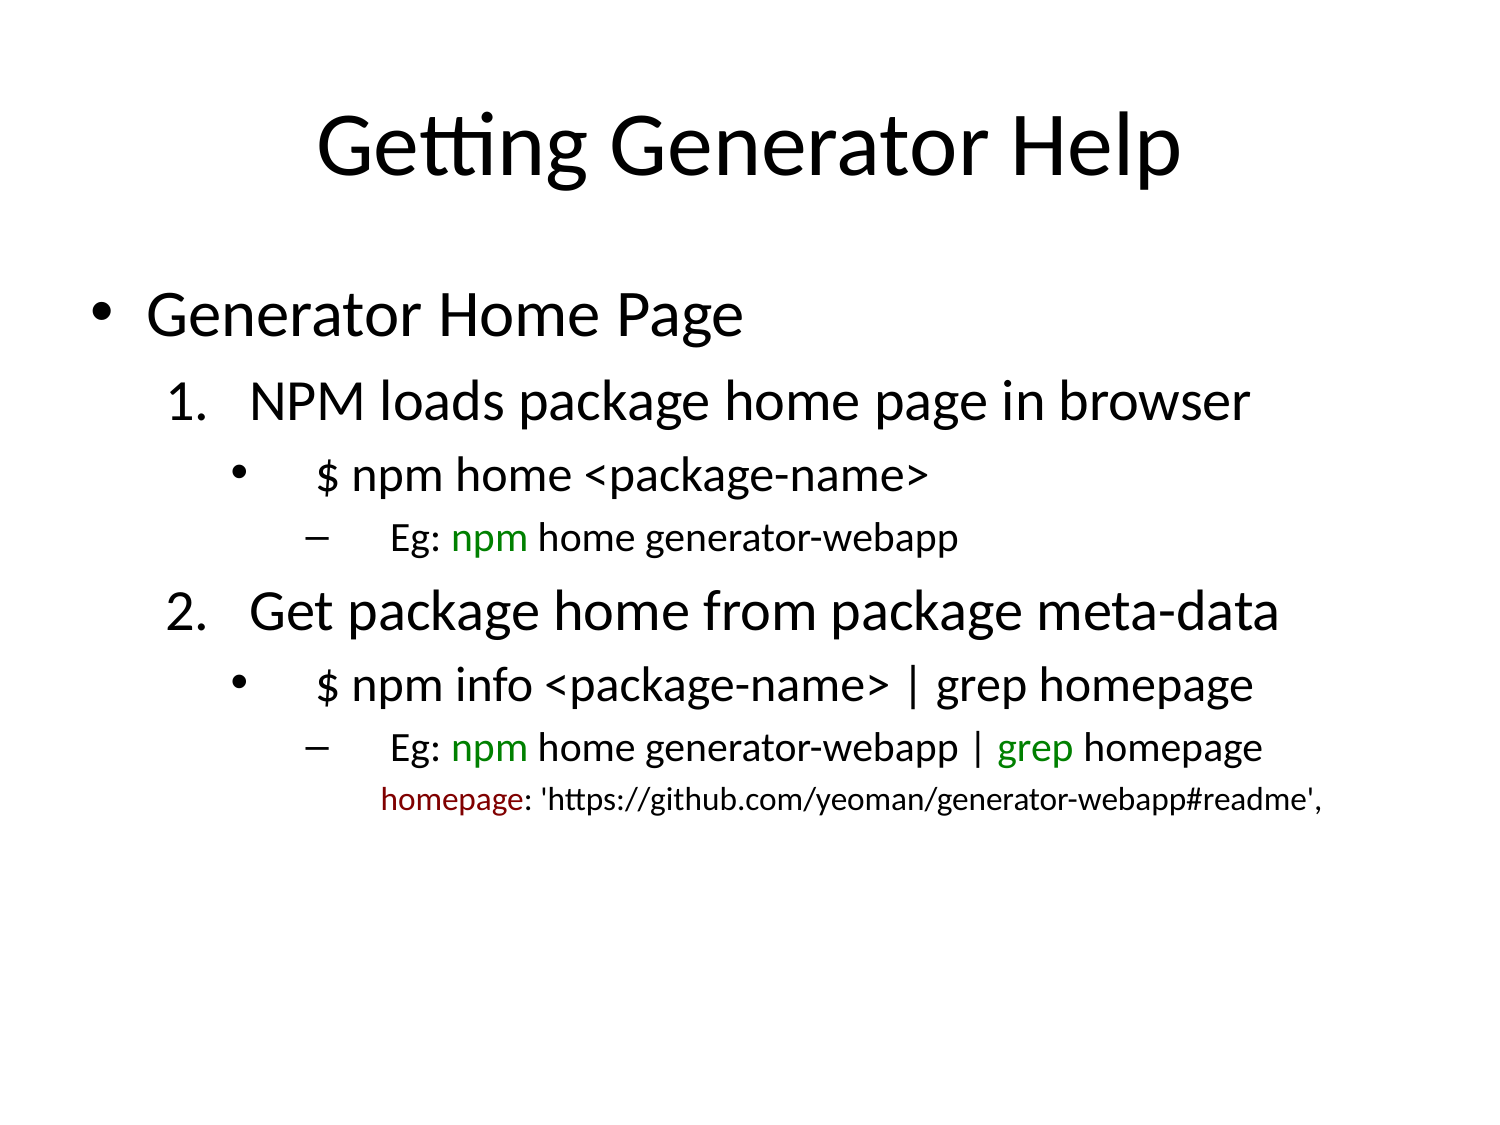

# Getting Generator Help
Generator Home Page
NPM loads package home page in browser
$ npm home <package-name>
Eg: npm home generator-webapp
Get package home from package meta-data
$ npm info <package-name> | grep homepage
Eg: npm home generator-webapp | grep homepage
homepage: 'https://github.com/yeoman/generator-webapp#readme',